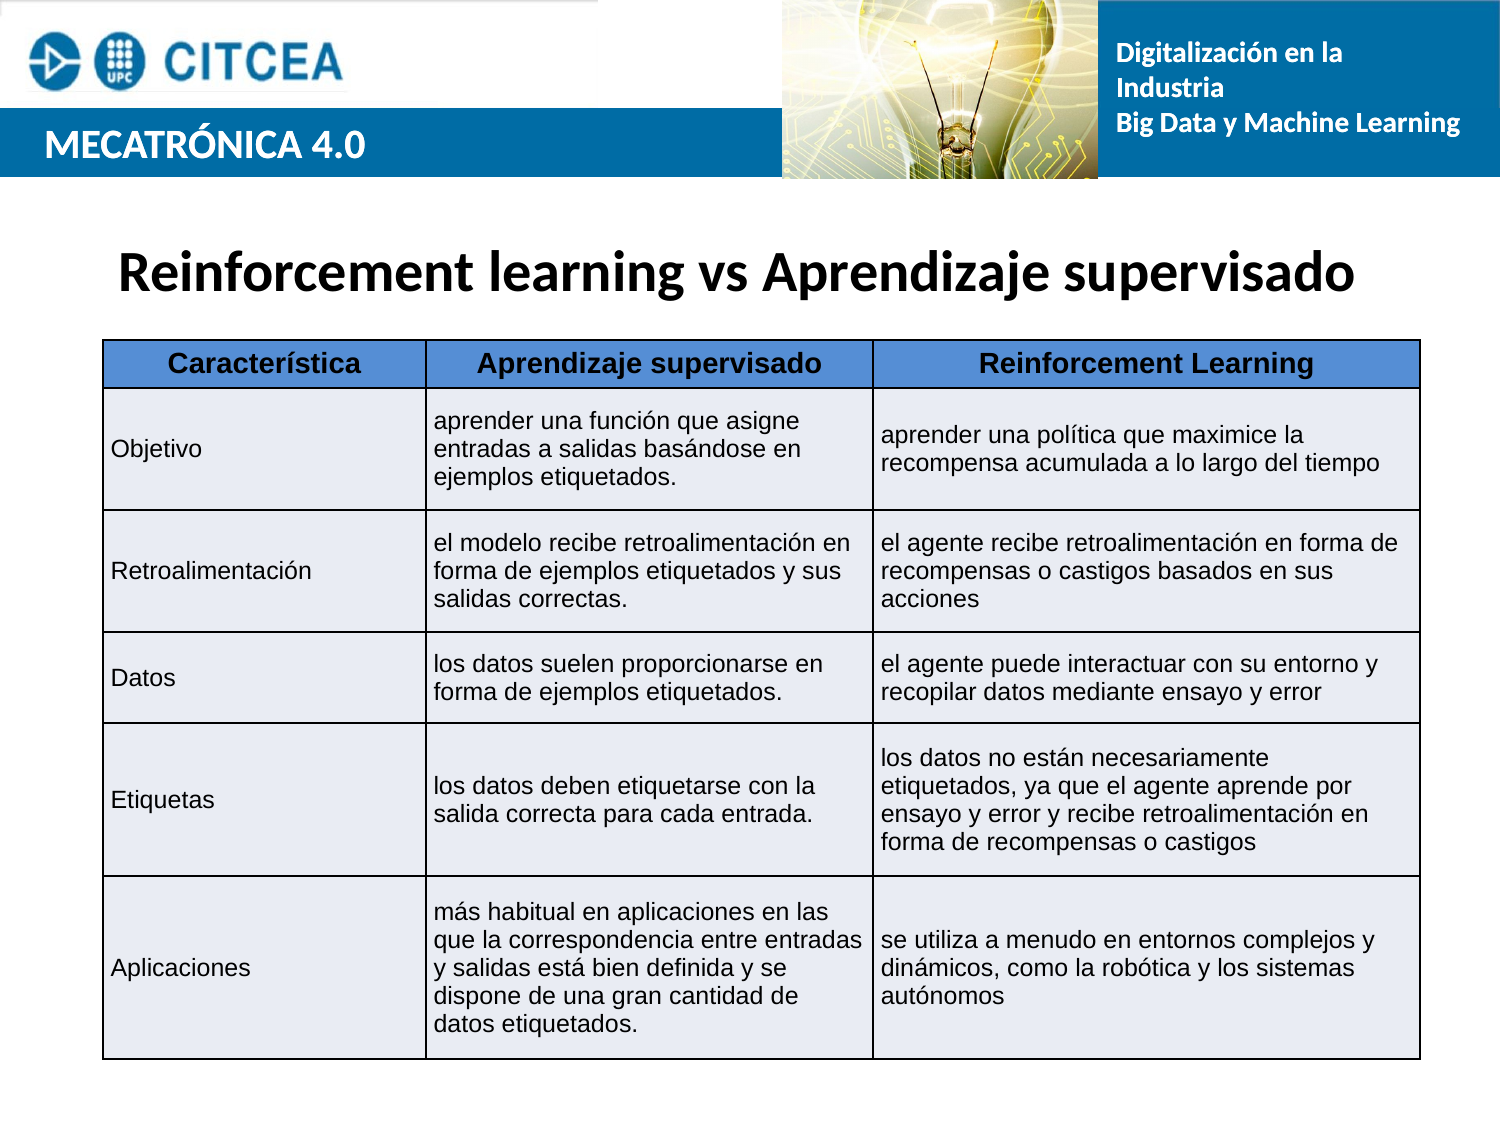

Reinforcement learning vs Aprendizaje supervisado
| Característica | Aprendizaje supervisado | Reinforcement Learning |
| --- | --- | --- |
| Objetivo | aprender una función que asigne entradas a salidas basándose en ejemplos etiquetados. | aprender una política que maximice la recompensa acumulada a lo largo del tiempo |
| Retroalimentación | el modelo recibe retroalimentación en forma de ejemplos etiquetados y sus salidas correctas. | el agente recibe retroalimentación en forma de recompensas o castigos basados en sus acciones |
| Datos | los datos suelen proporcionarse en forma de ejemplos etiquetados. | el agente puede interactuar con su entorno y recopilar datos mediante ensayo y error |
| Etiquetas | los datos deben etiquetarse con la salida correcta para cada entrada. | los datos no están necesariamente etiquetados, ya que el agente aprende por ensayo y error y recibe retroalimentación en forma de recompensas o castigos |
| Aplicaciones | más habitual en aplicaciones en las que la correspondencia entre entradas y salidas está bien definida y se dispone de una gran cantidad de datos etiquetados. | se utiliza a menudo en entornos complejos y dinámicos, como la robótica y los sistemas autónomos |